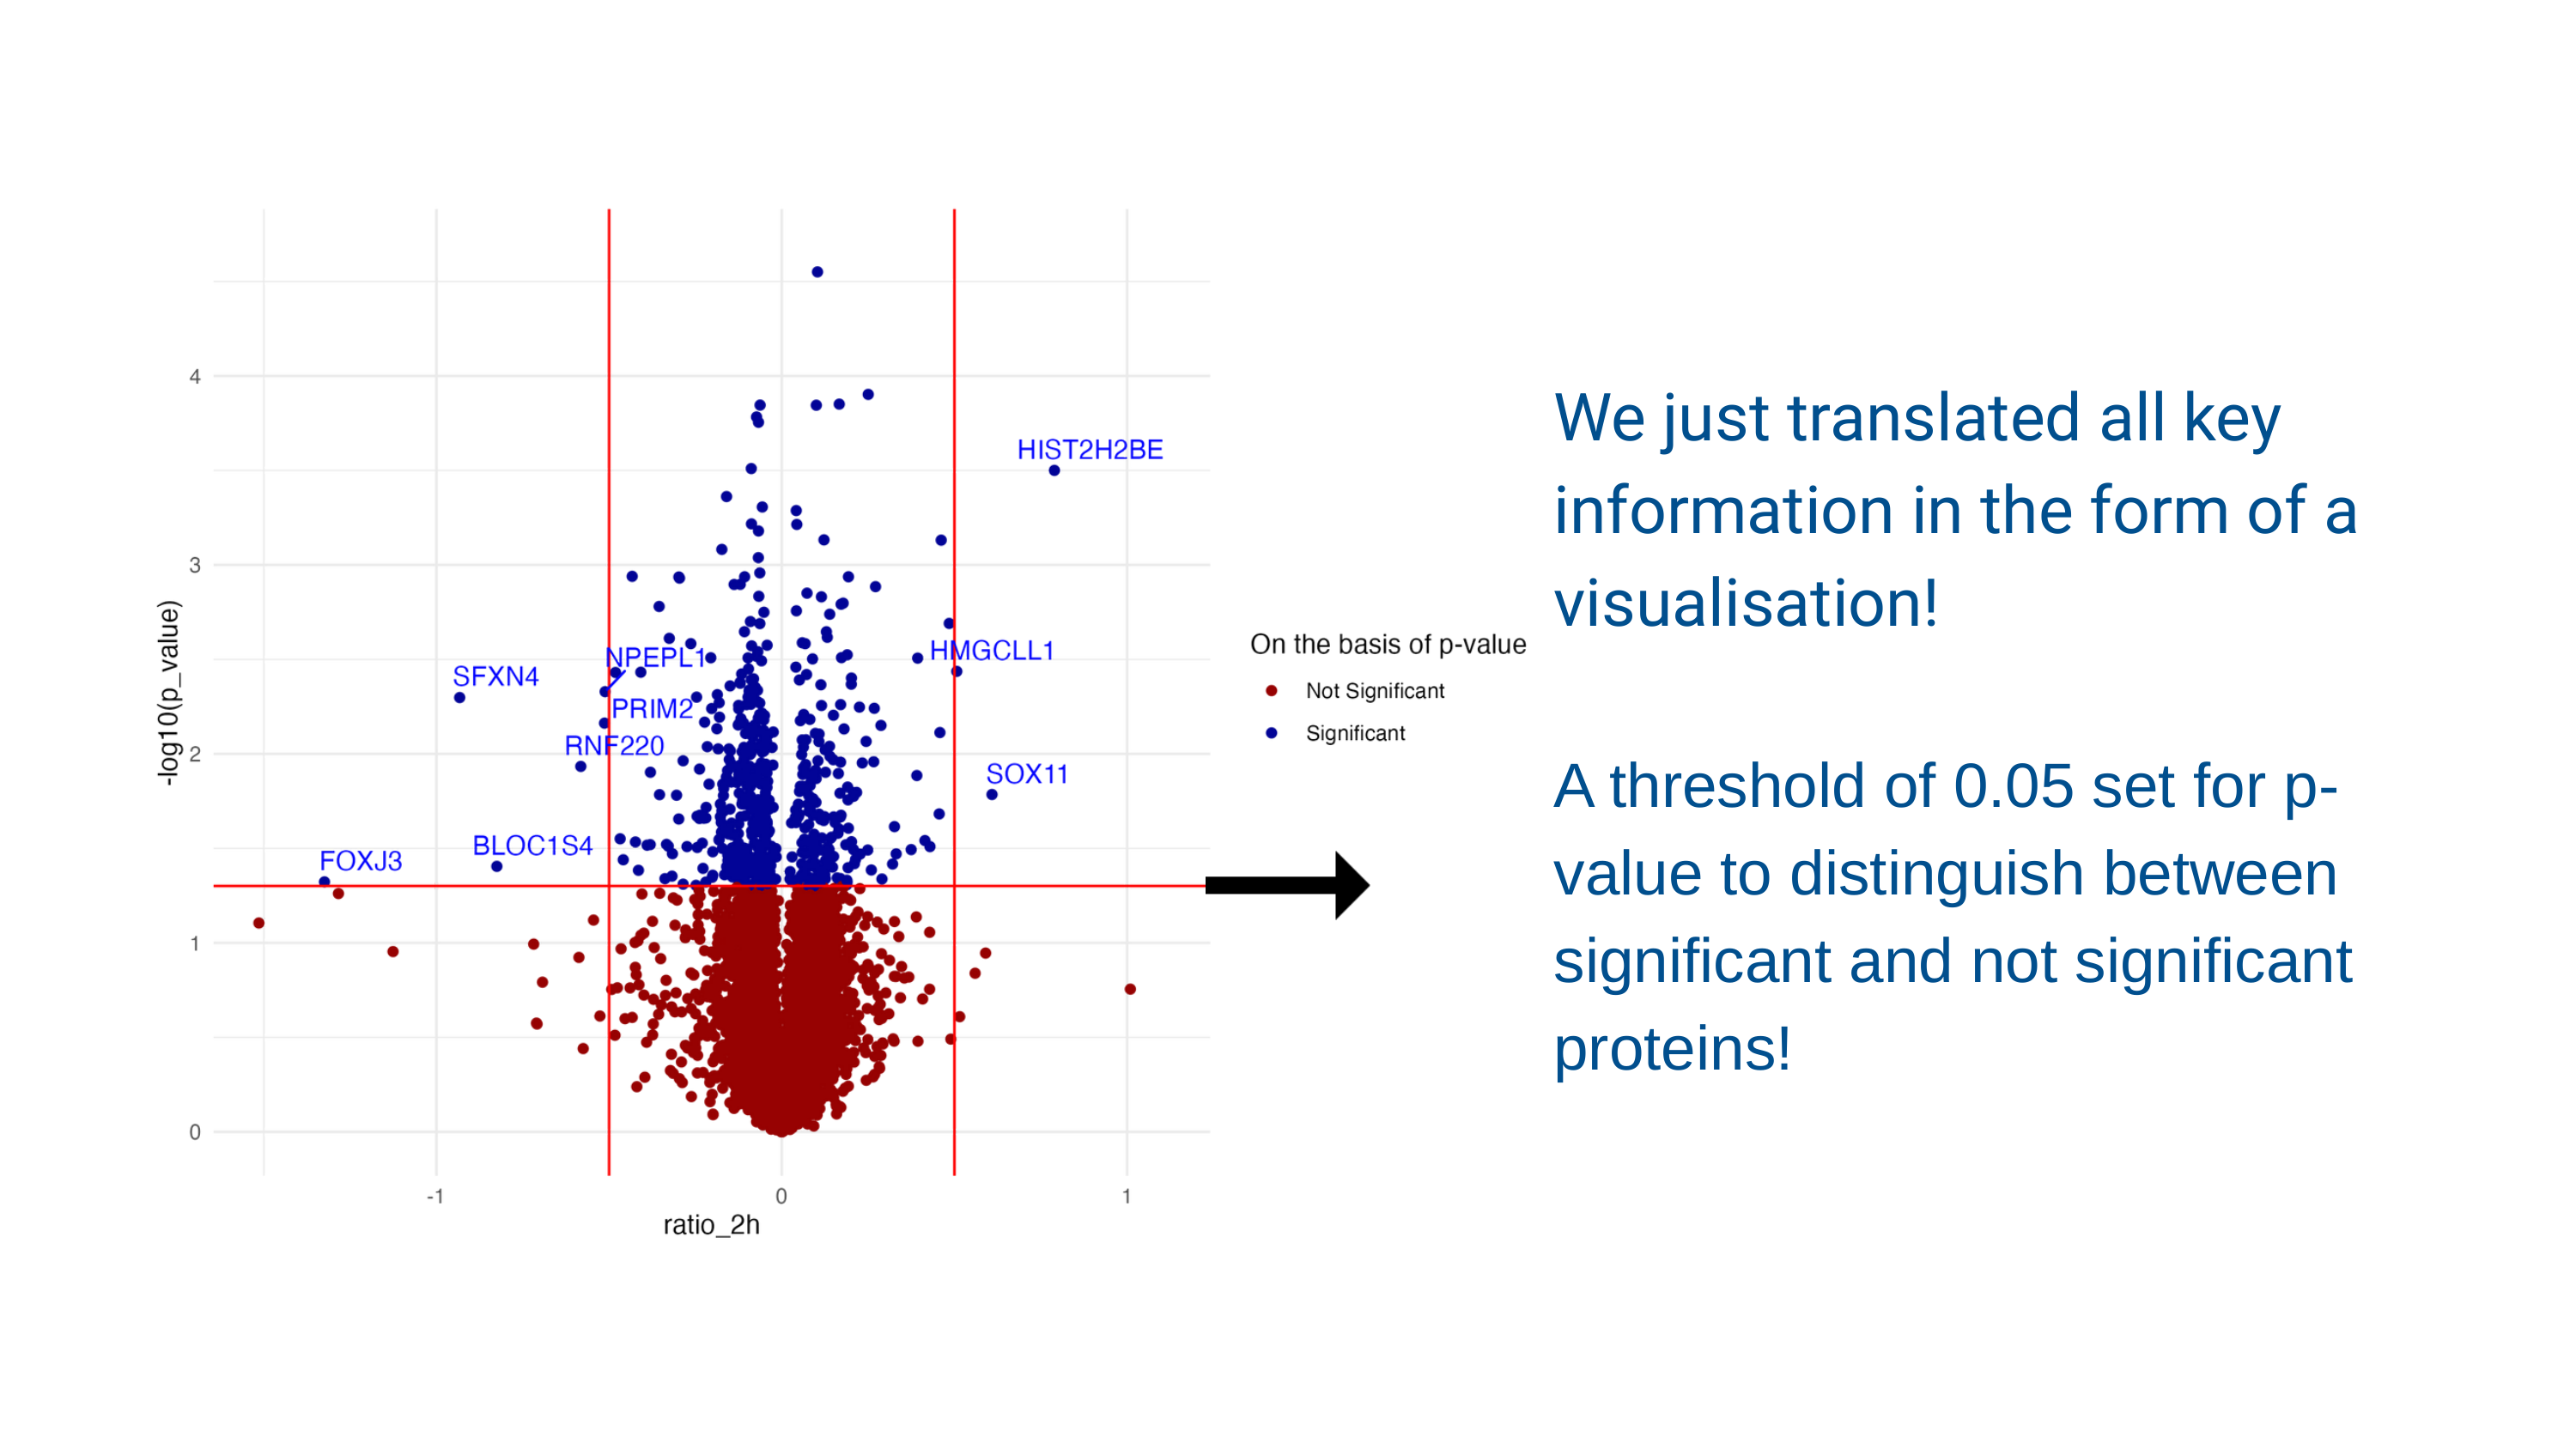

We just translated all key information in the form of a visualisation!

A threshold of 0.05 set for p-value to distinguish between significant and not significant proteins!